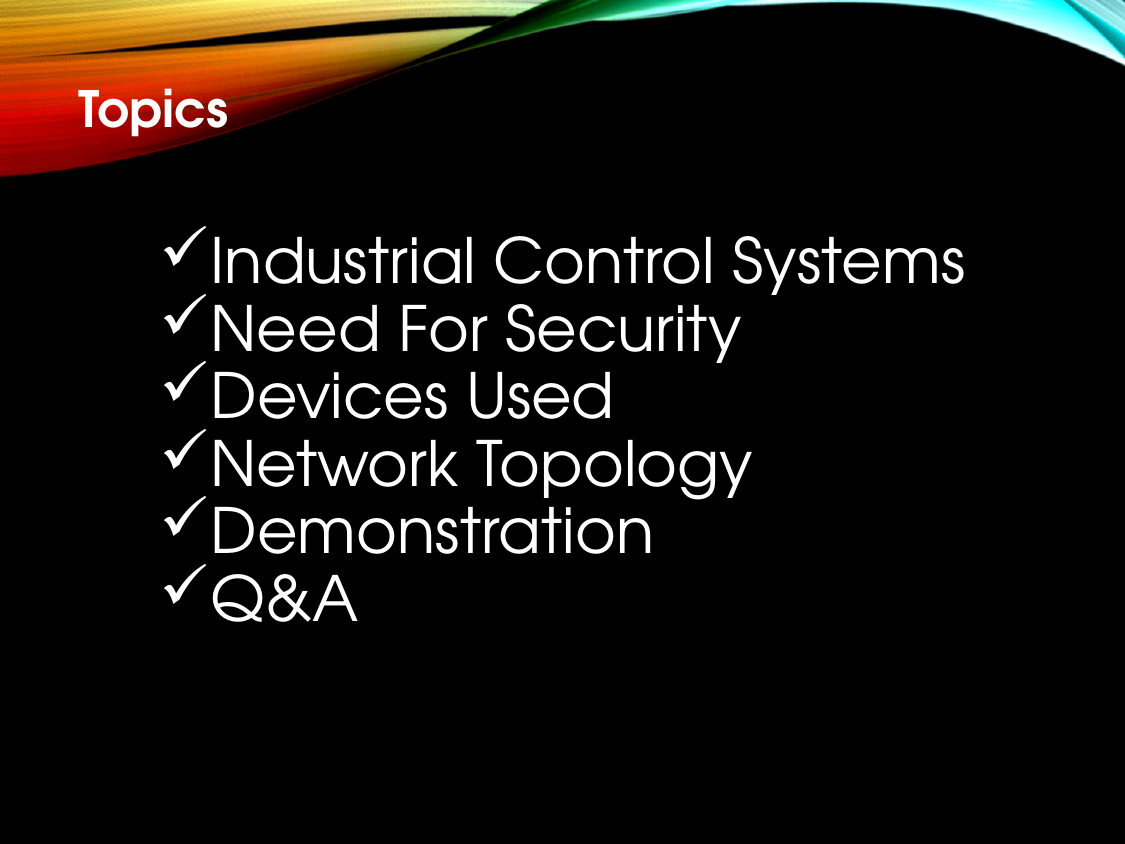

# Topics
Industrial Control Systems
Need For Security
Devices Used
Network Topology
Demonstration
Q&A